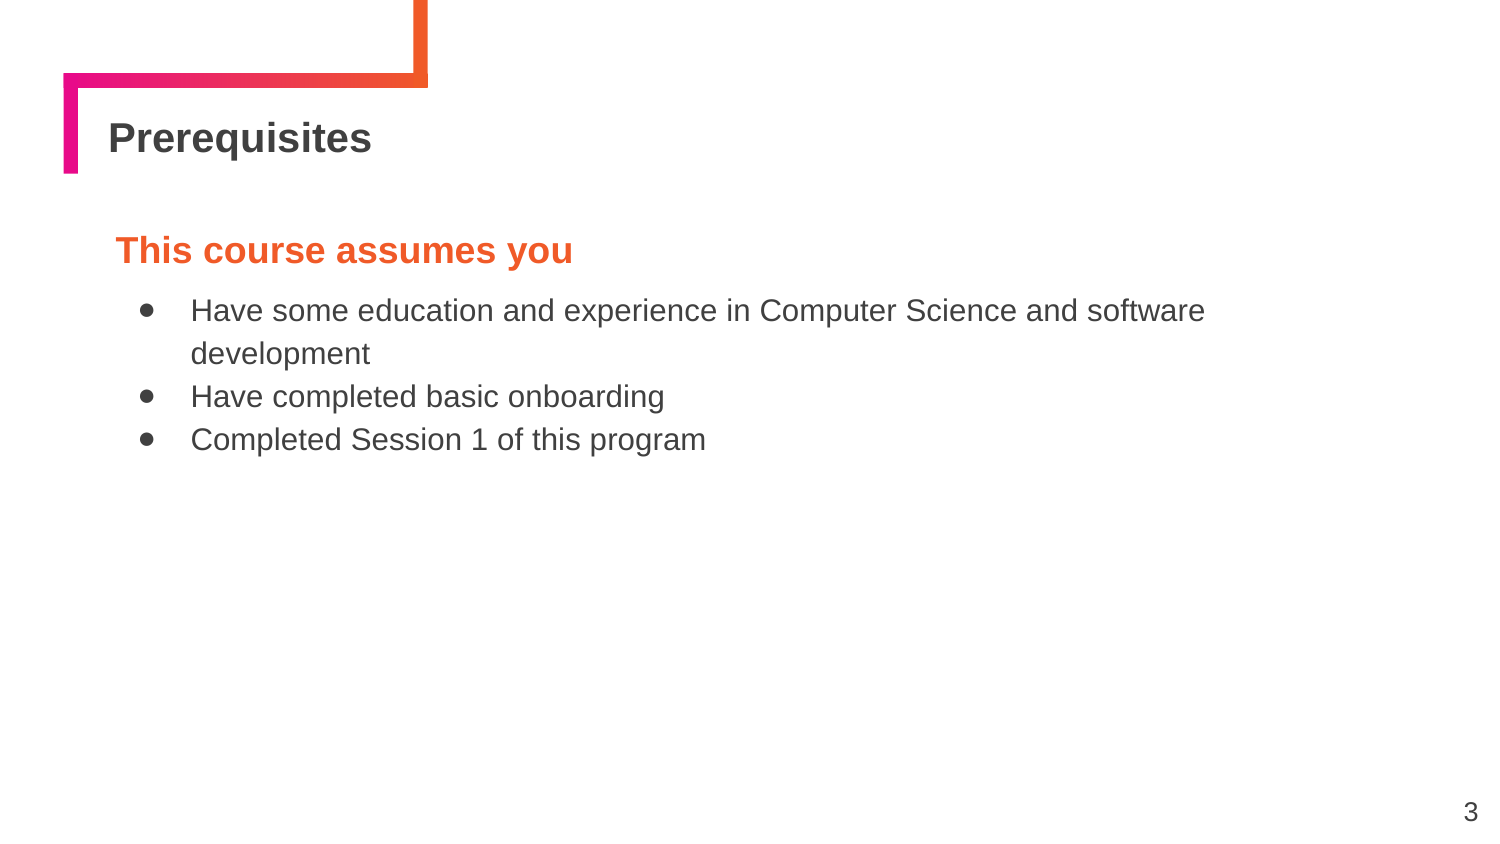

# Prerequisites
This course assumes you
Have some education and experience in Computer Science and software development
Have completed basic onboarding
Completed Session 1 of this program

3